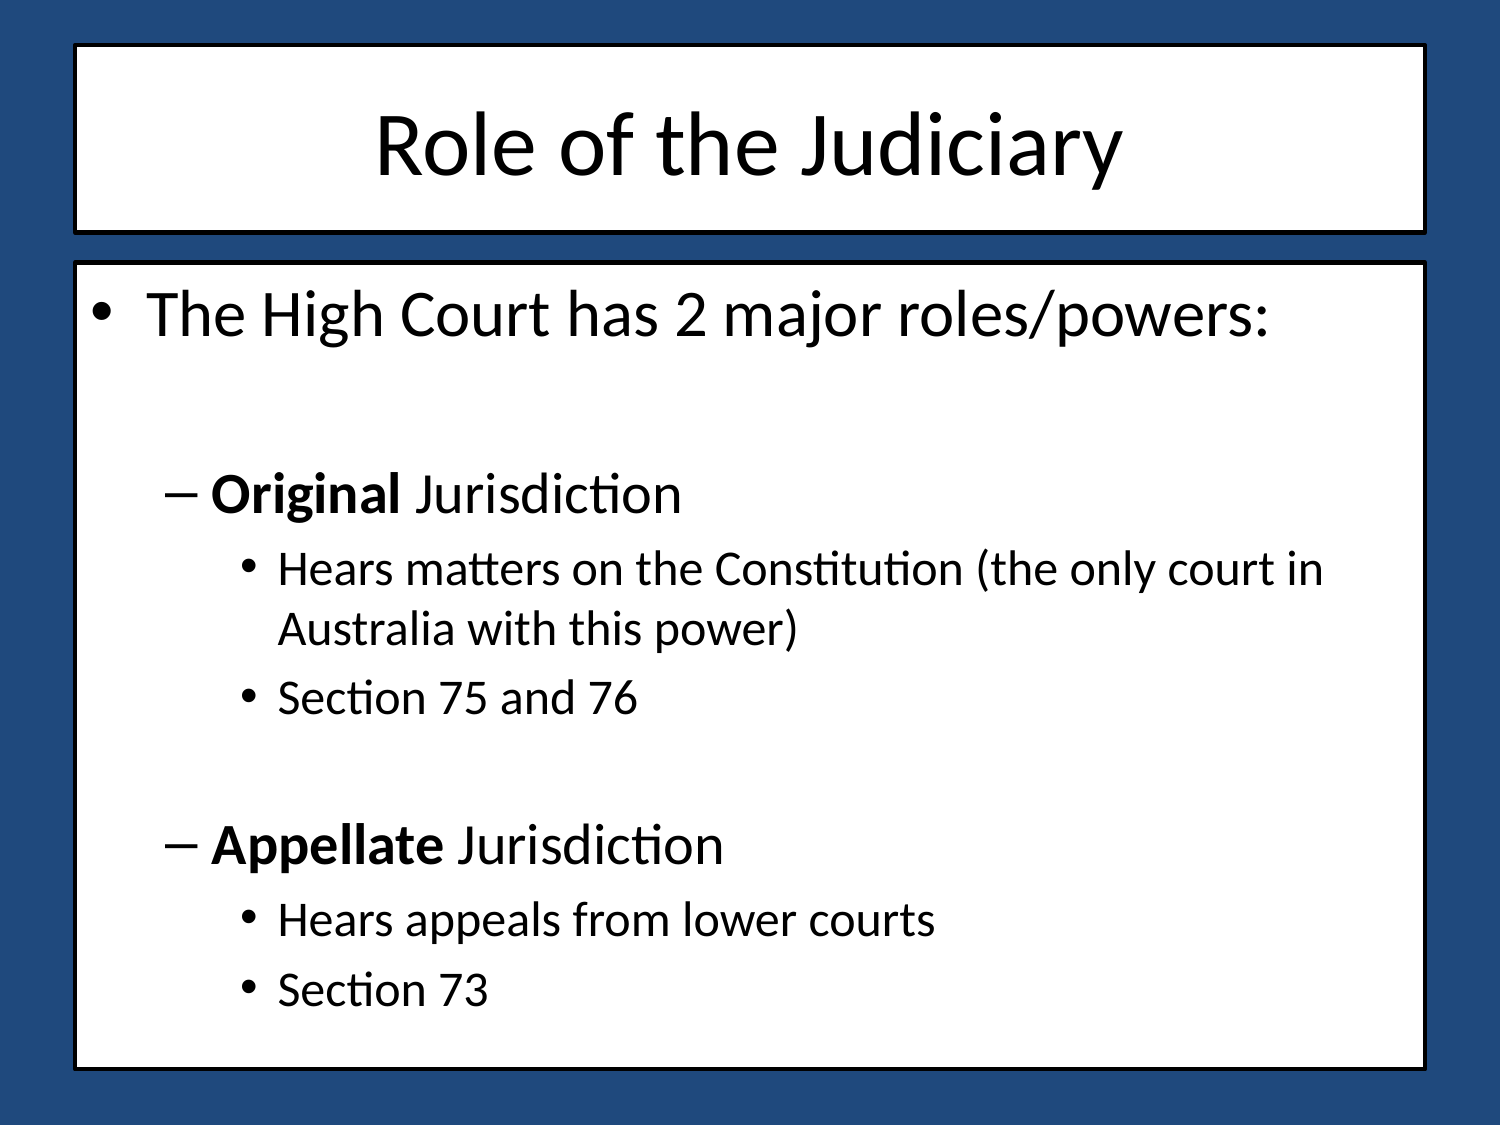

# Role of the Judiciary
The High Court has 2 major roles/powers:

Original Jurisdiction
Hears matters on the Constitution (the only court in Australia with this power)
Section 75 and 76

Appellate Jurisdiction
Hears appeals from lower courts
Section 73